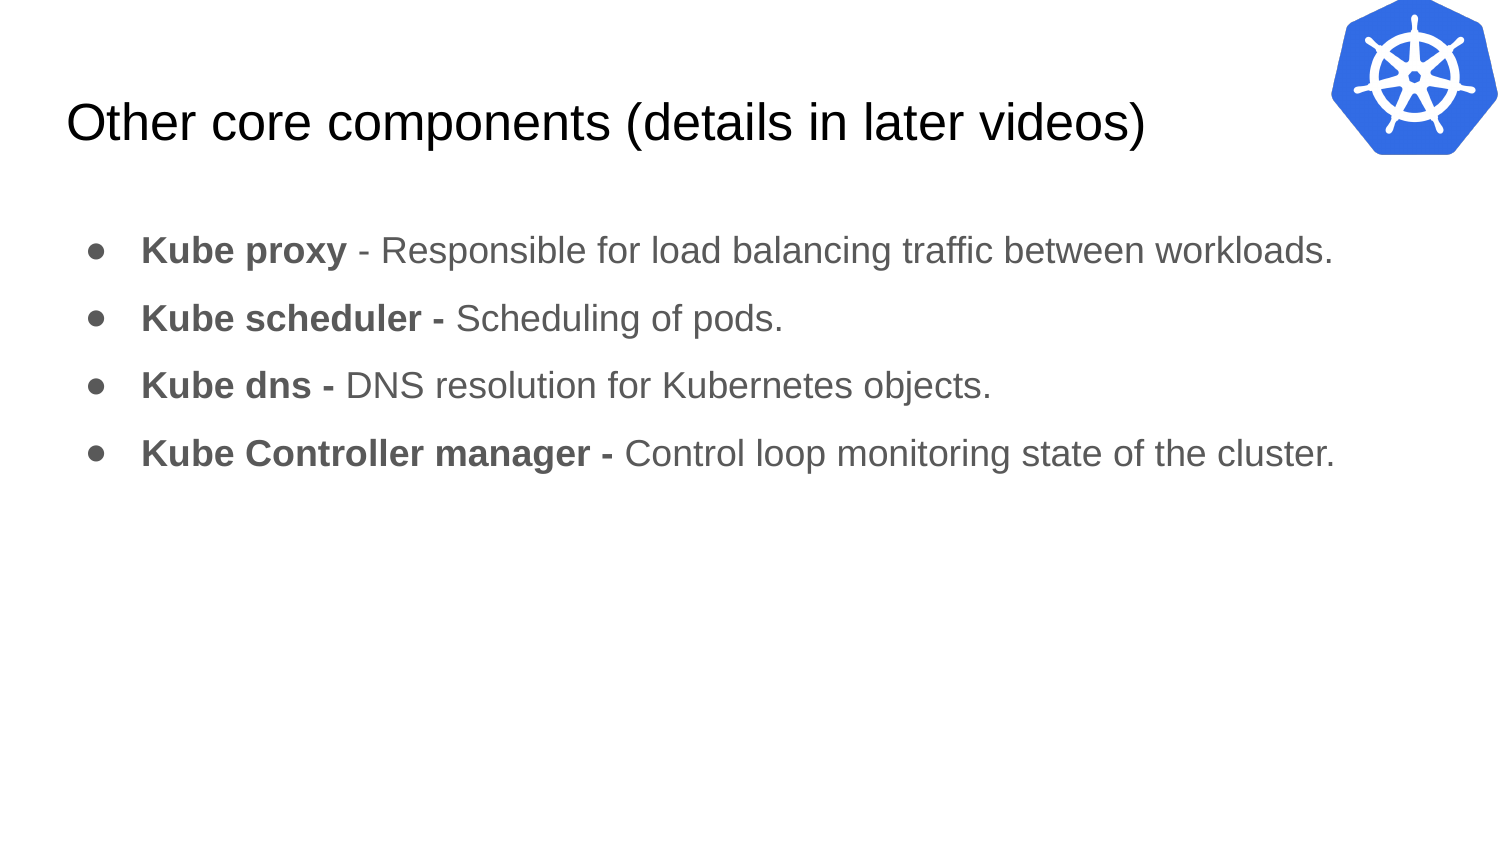

# Other core components (details in later videos)
Kube proxy - Responsible for load balancing traffic between workloads.
Kube scheduler - Scheduling of pods.
Kube dns - DNS resolution for Kubernetes objects.
Kube Controller manager - Control loop monitoring state of the cluster.